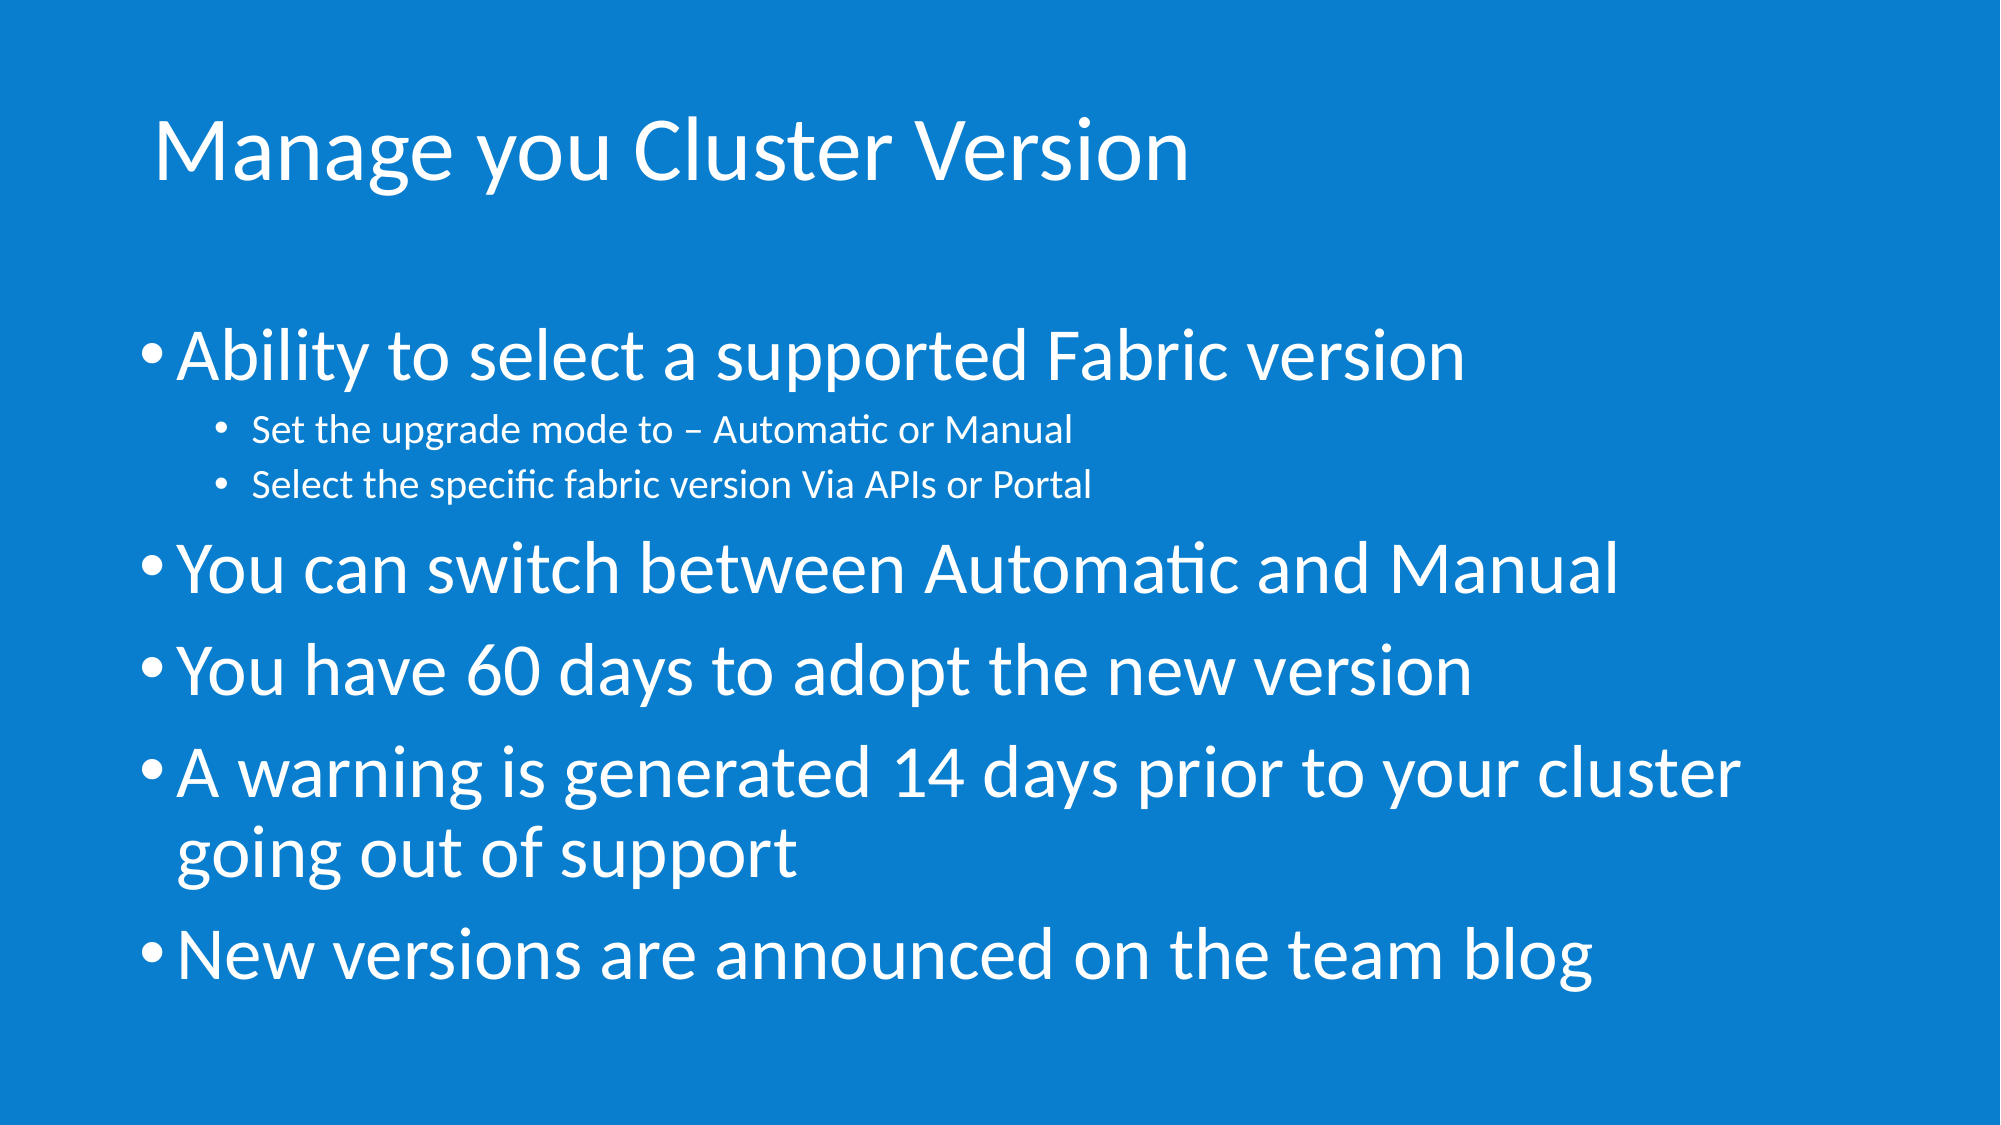

# Manage you Cluster Version
Ability to select a supported Fabric version
Set the upgrade mode to – Automatic or Manual
Select the specific fabric version Via APIs or Portal
You can switch between Automatic and Manual
You have 60 days to adopt the new version
A warning is generated 14 days prior to your cluster going out of support
New versions are announced on the team blog